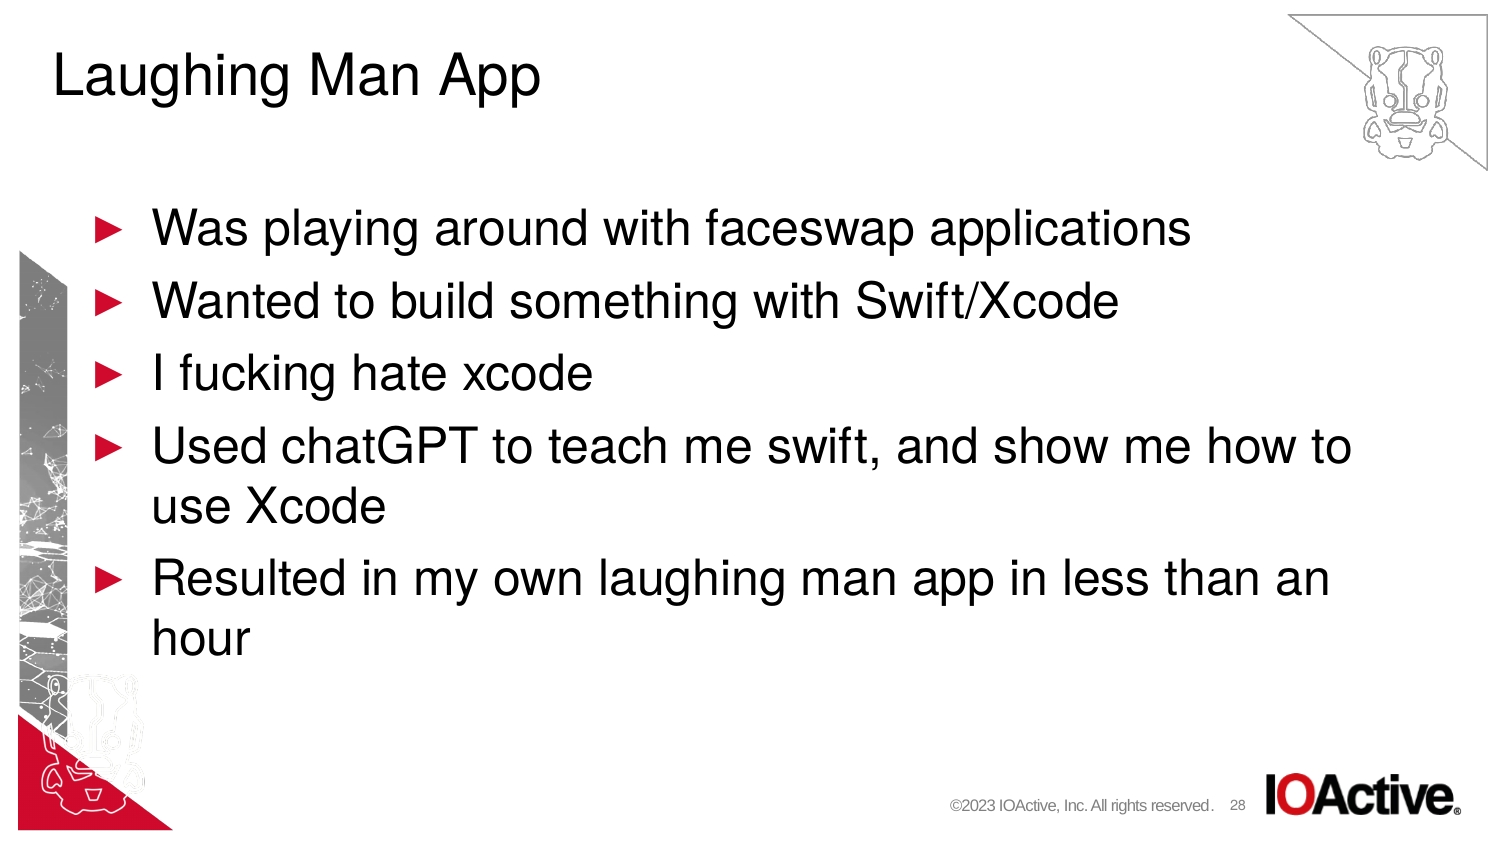

# Laughing Man App
Was playing around with faceswap applications
Wanted to build something with Swift/Xcode
I fucking hate xcode
Used chatGPT to teach me swift, and show me how to use Xcode
Resulted in my own laughing man app in less than an hour

©2023 IOActive, Inc. All rights reserved.